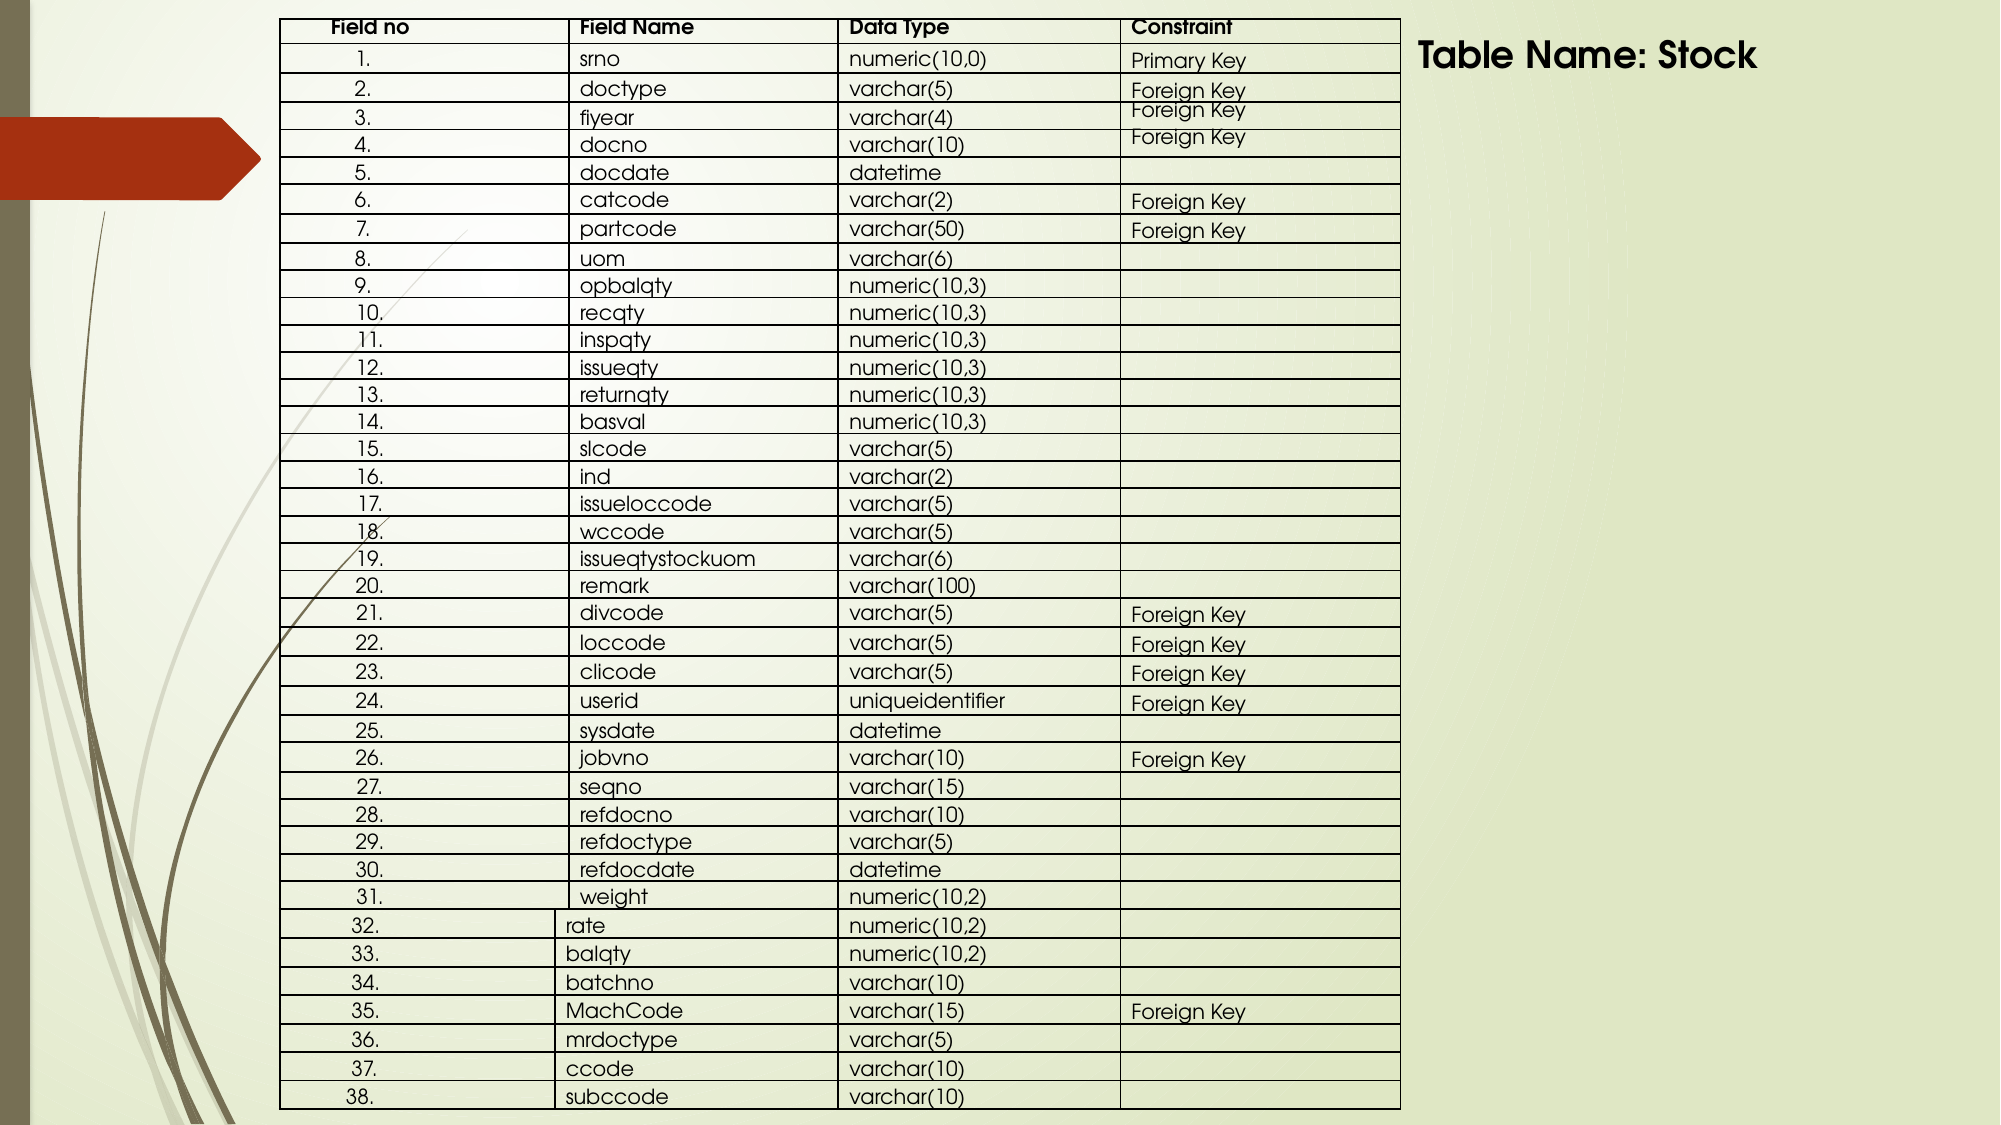

| Field no | Field Name | Data Type | Constraint |
| --- | --- | --- | --- |
| 1. | srno | numeric(10,0) | Primary Key |
| 2. | doctype | varchar(5) | Foreign Key |
| 3. | fiyear | varchar(4) | Foreign Key |
| 4. | docno | varchar(10) | Foreign Key |
| 5. | docdate | datetime |  |
| 6. | catcode | varchar(2) | Foreign Key |
| 7. | partcode | varchar(50) | Foreign Key |
| 8. | uom | varchar(6) |  |
| 9. | opbalqty | numeric(10,3) |  |
| 10. | recqty | numeric(10,3) |  |
| 11. | inspqty | numeric(10,3) |  |
| 12. | issueqty | numeric(10,3) |  |
| 13. | returnqty | numeric(10,3) |  |
| 14. | basval | numeric(10,3) |  |
| 15. | slcode | varchar(5) |  |
| 16. | ind | varchar(2) |  |
| 17. | issueloccode | varchar(5) |  |
| 18. | wccode | varchar(5) |  |
| 19. | issueqtystockuom | varchar(6) |  |
| 20. | remark | varchar(100) |  |
| 21. | divcode | varchar(5) | Foreign Key |
| 22. | loccode | varchar(5) | Foreign Key |
| 23. | clicode | varchar(5) | Foreign Key |
| 24. | userid | uniqueidentifier | Foreign Key |
| 25. | sysdate | datetime |  |
| 26. | jobvno | varchar(10) | Foreign Key |
| 27. | seqno | varchar(15) |  |
| 28. | refdocno | varchar(10) |  |
| 29. | refdoctype | varchar(5) |  |
| 30. | refdocdate | datetime |  |
| 31. | weight | numeric(10,2) |  |
Table Name: Stock

| 32. | rate | numeric(10,2) |  |
| --- | --- | --- | --- |
| 33. | balqty | numeric(10,2) |  |
| 34. | batchno | varchar(10) |  |
| 35. | MachCode | varchar(15) | Foreign Key |
| 36. | mrdoctype | varchar(5) |  |
| 37. | ccode | varchar(10) |  |
| 38. | subccode | varchar(10) |  |